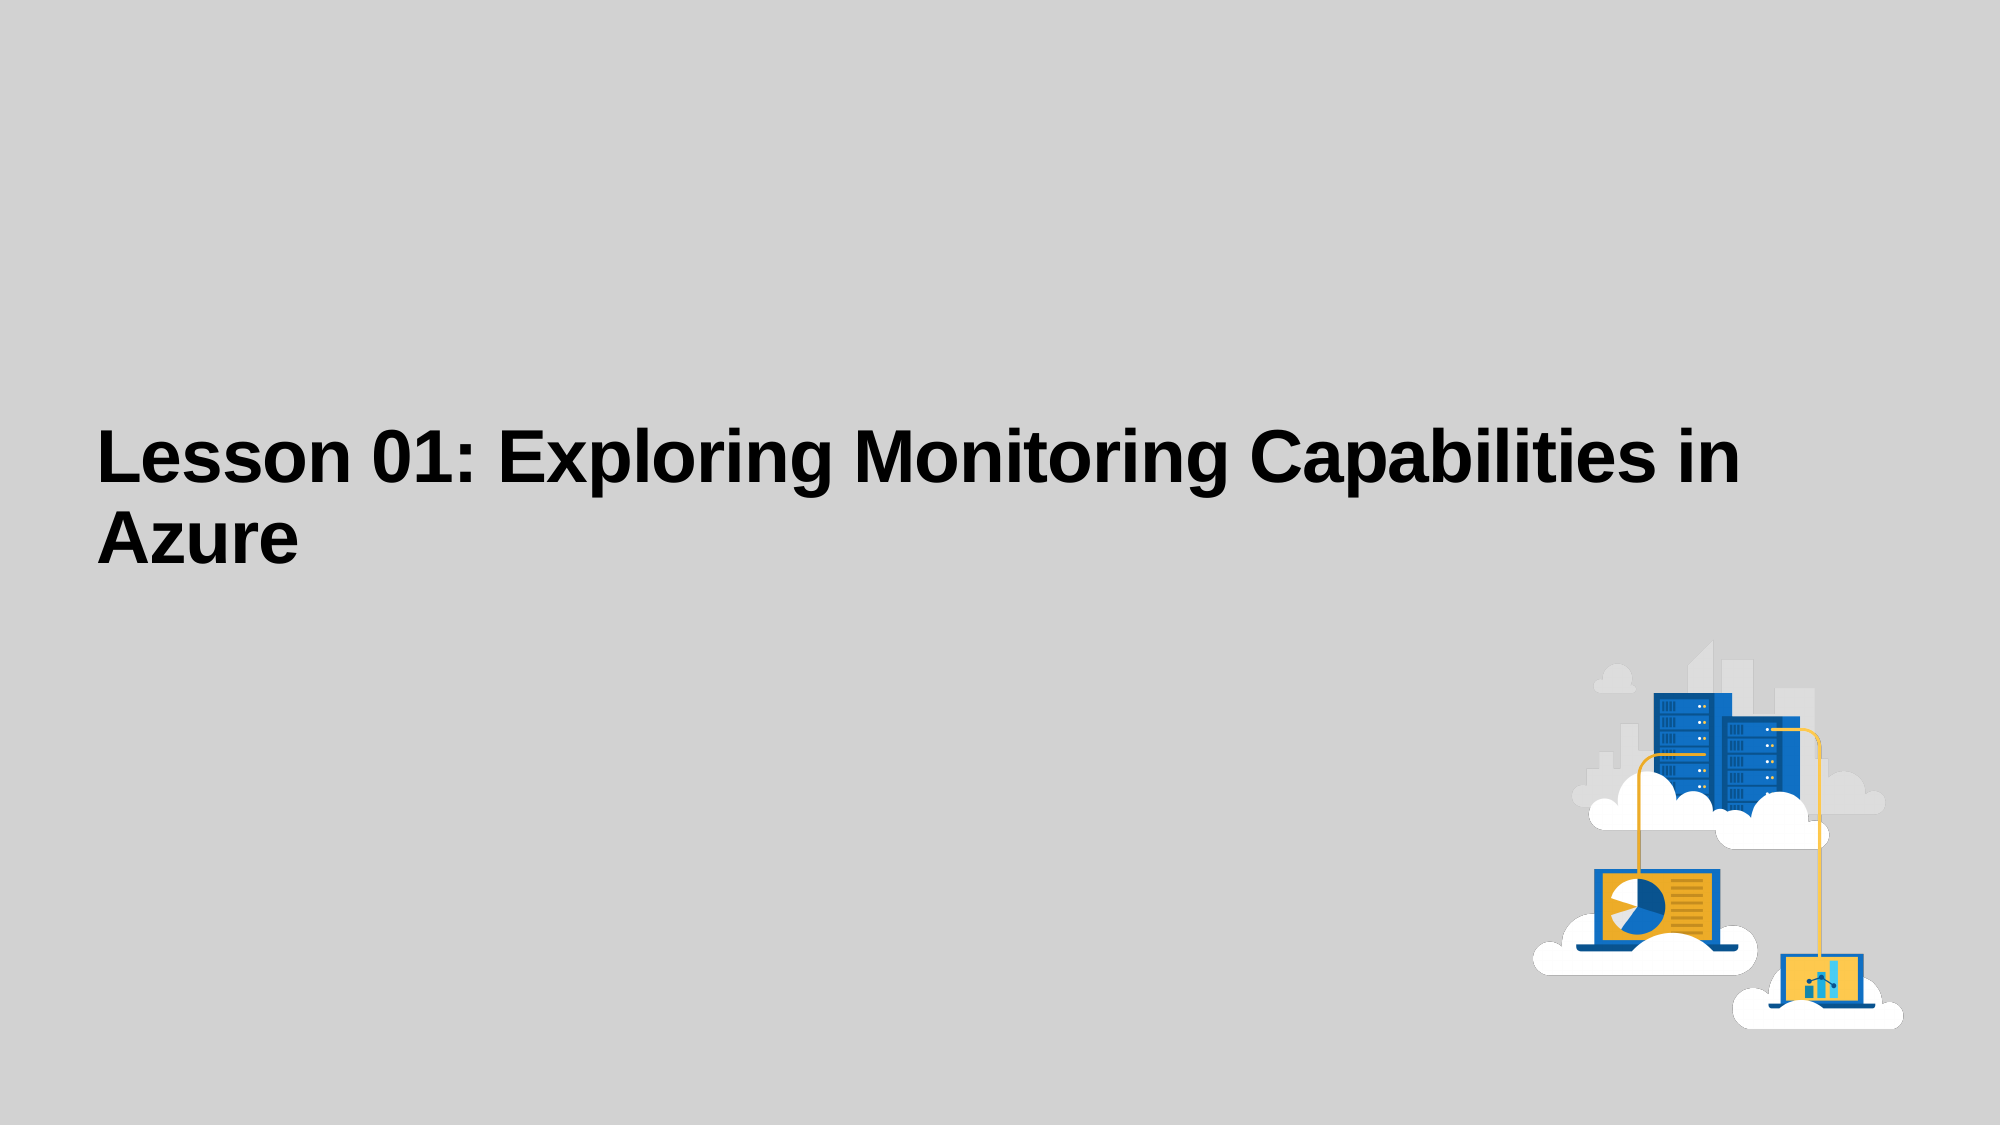

# Lesson 01: Exploring Monitoring Capabilities in Azure